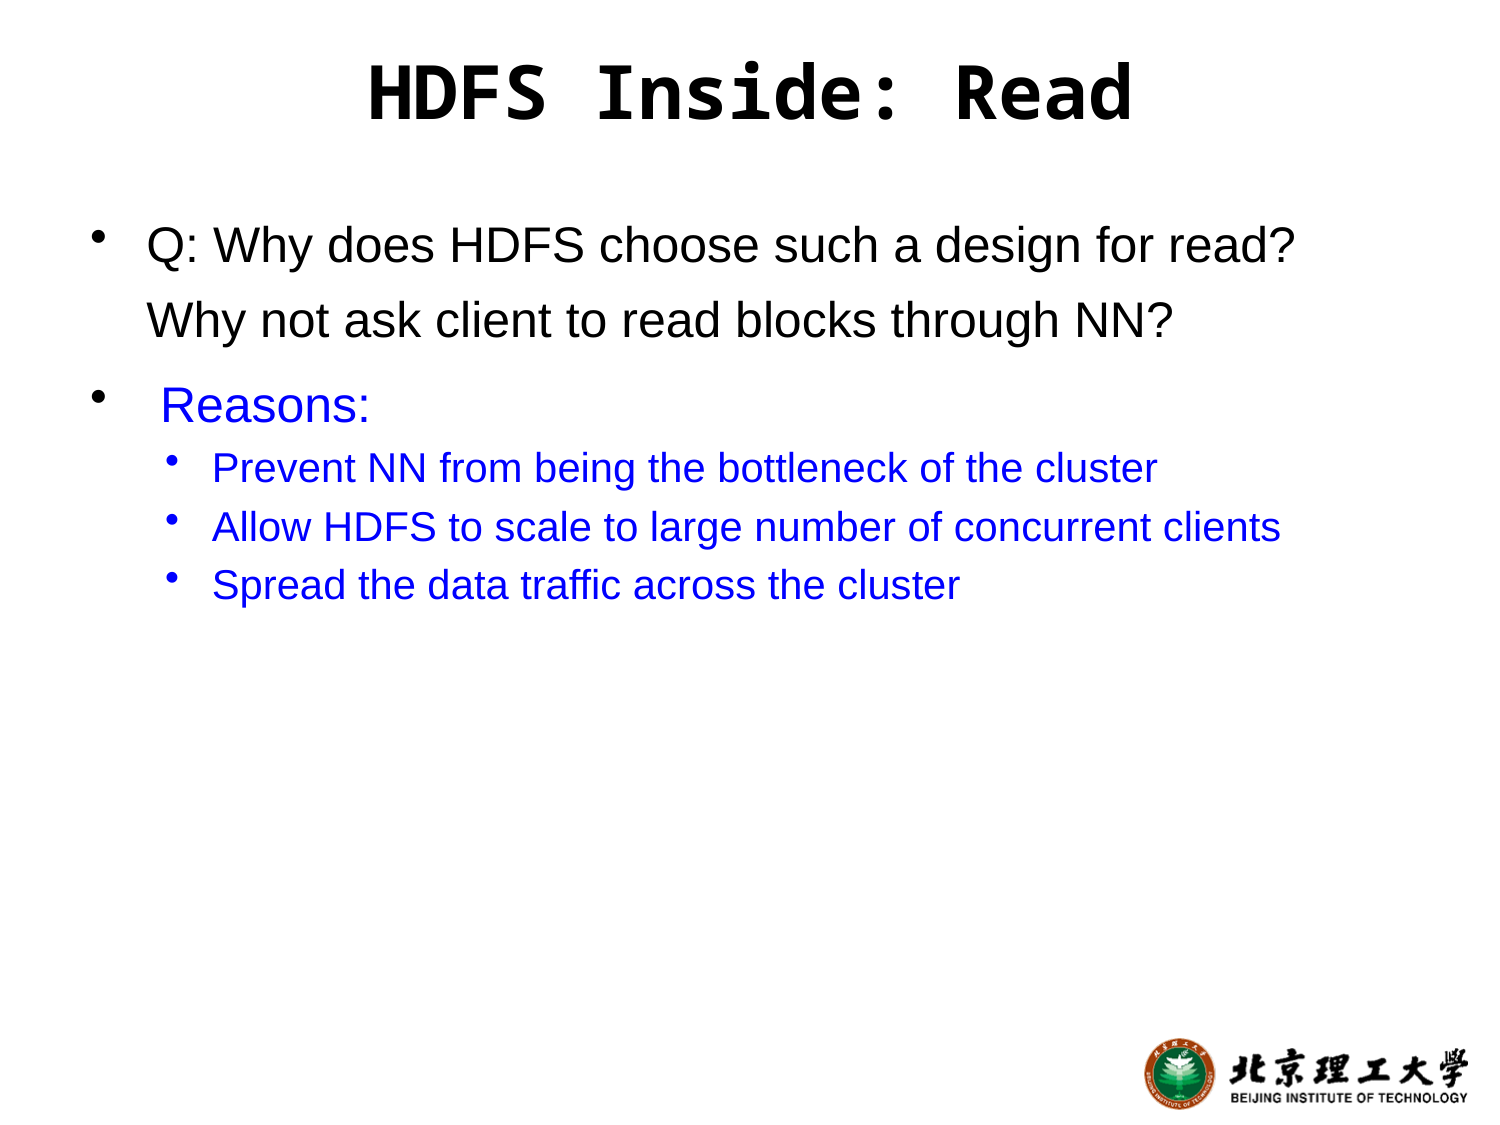

# HDFS Inside: Read
Q: Why does HDFS choose such a design for read? Why not ask client to read blocks through NN?
 Reasons:
Prevent NN from being the bottleneck of the cluster
Allow HDFS to scale to large number of concurrent clients
Spread the data traffic across the cluster